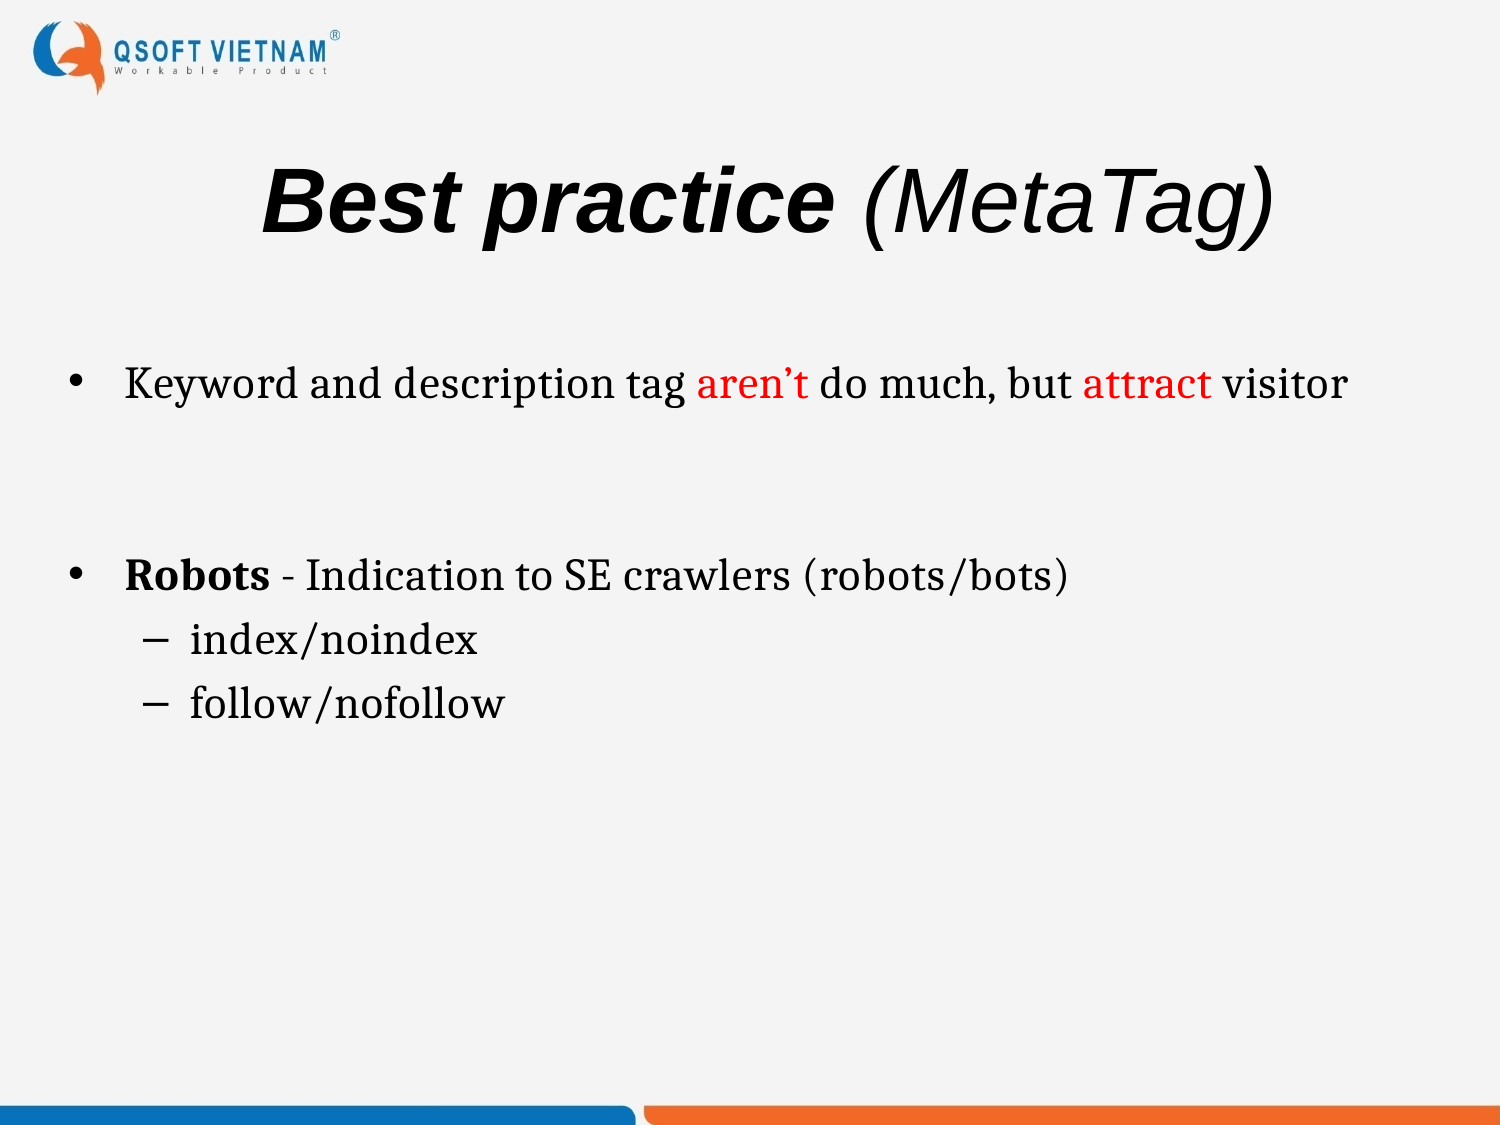

# Best practice (MetaTag)
Keyword and description tag aren’t do much, but attract visitor

Robots - Indication to SE crawlers (robots/bots)
index/noindex
follow/nofollow